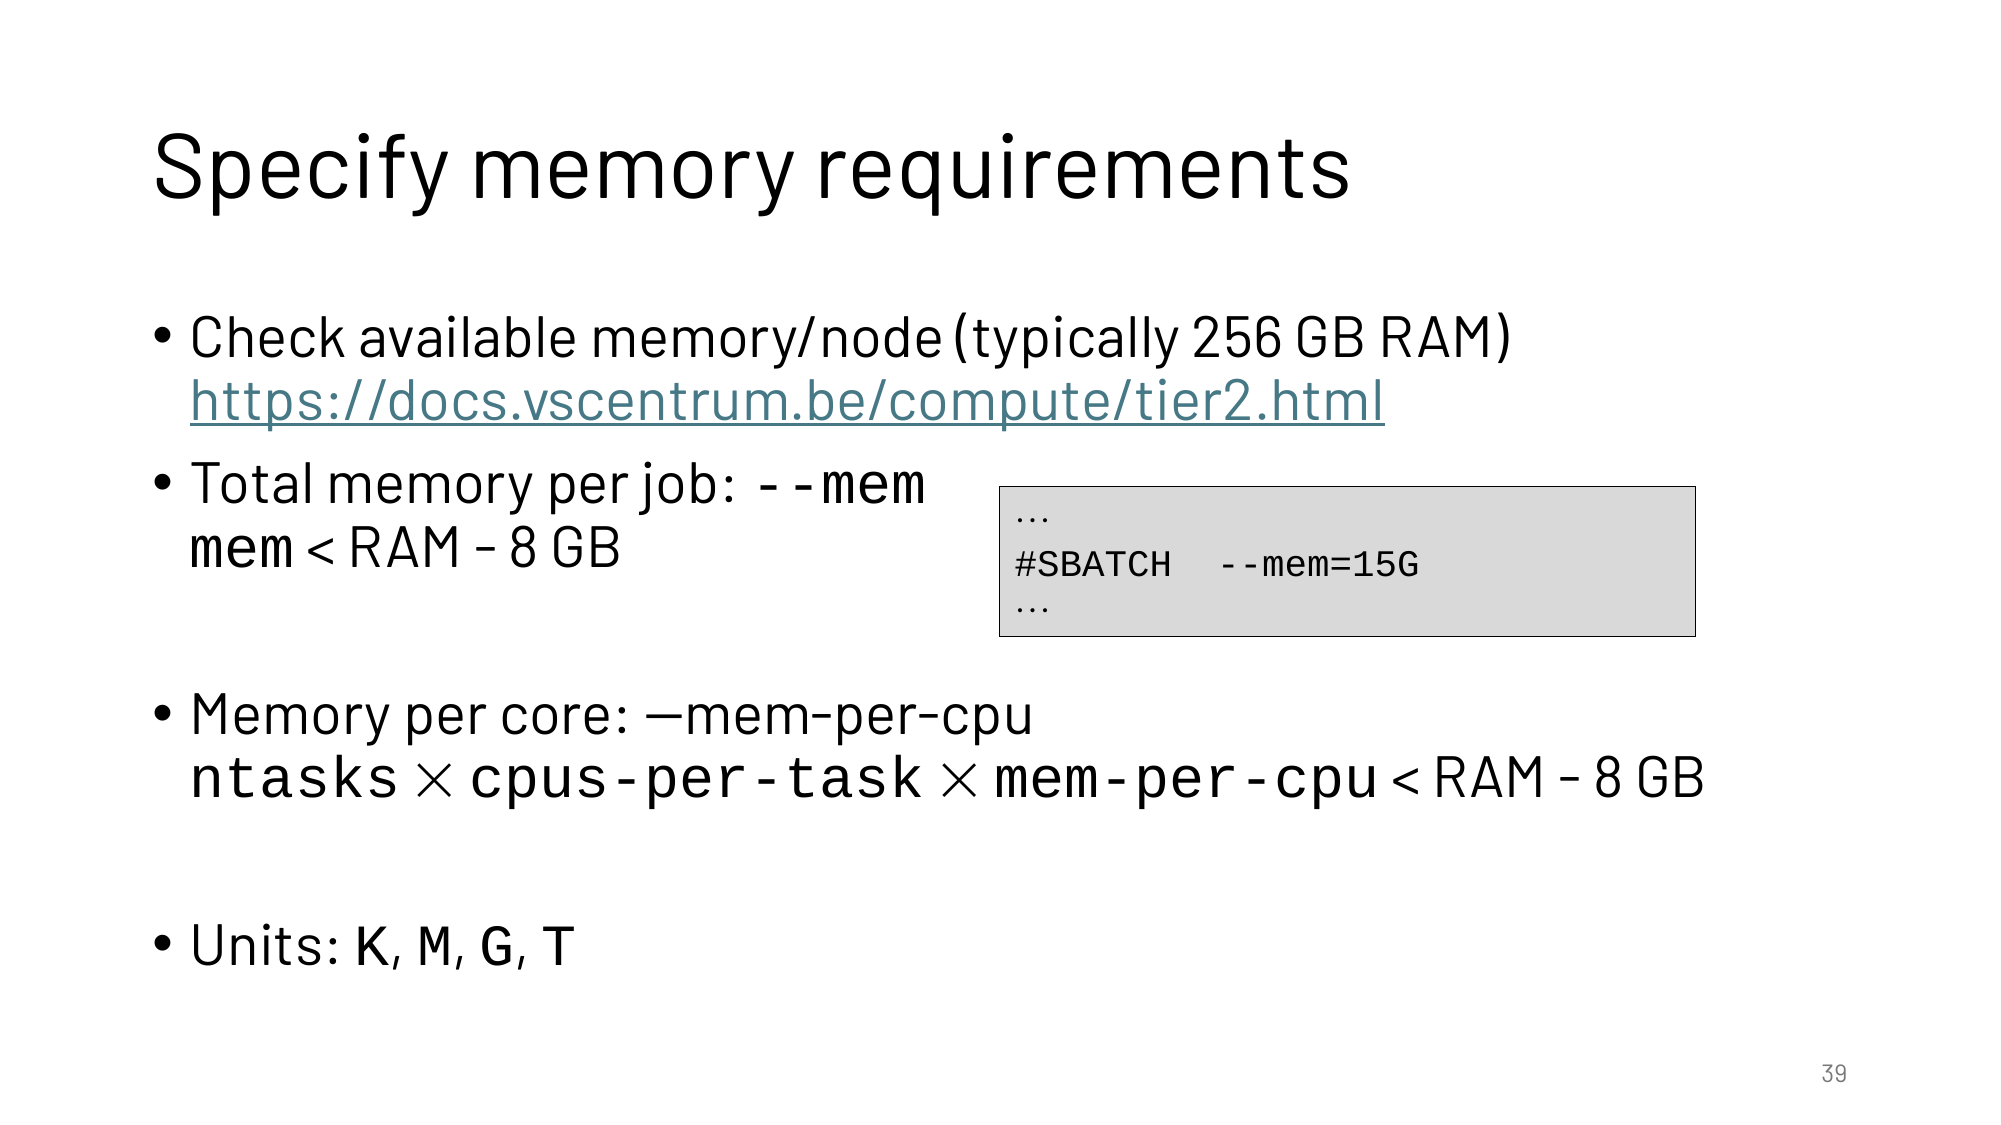

# Specify memory requirements
Check available memory/node (typically 256 GB RAM)
https://docs.vscentrum.be/compute/tier2.html
Total memory per job: --mem
mem < RAM - 8 GB

Memory per core: --mem-per-cpu
ntasks × cpus-per-task × mem-per-cpu < RAM - 8 GB

Units: K, M, G, T
…
#SBATCH  --mem=15G
…
39